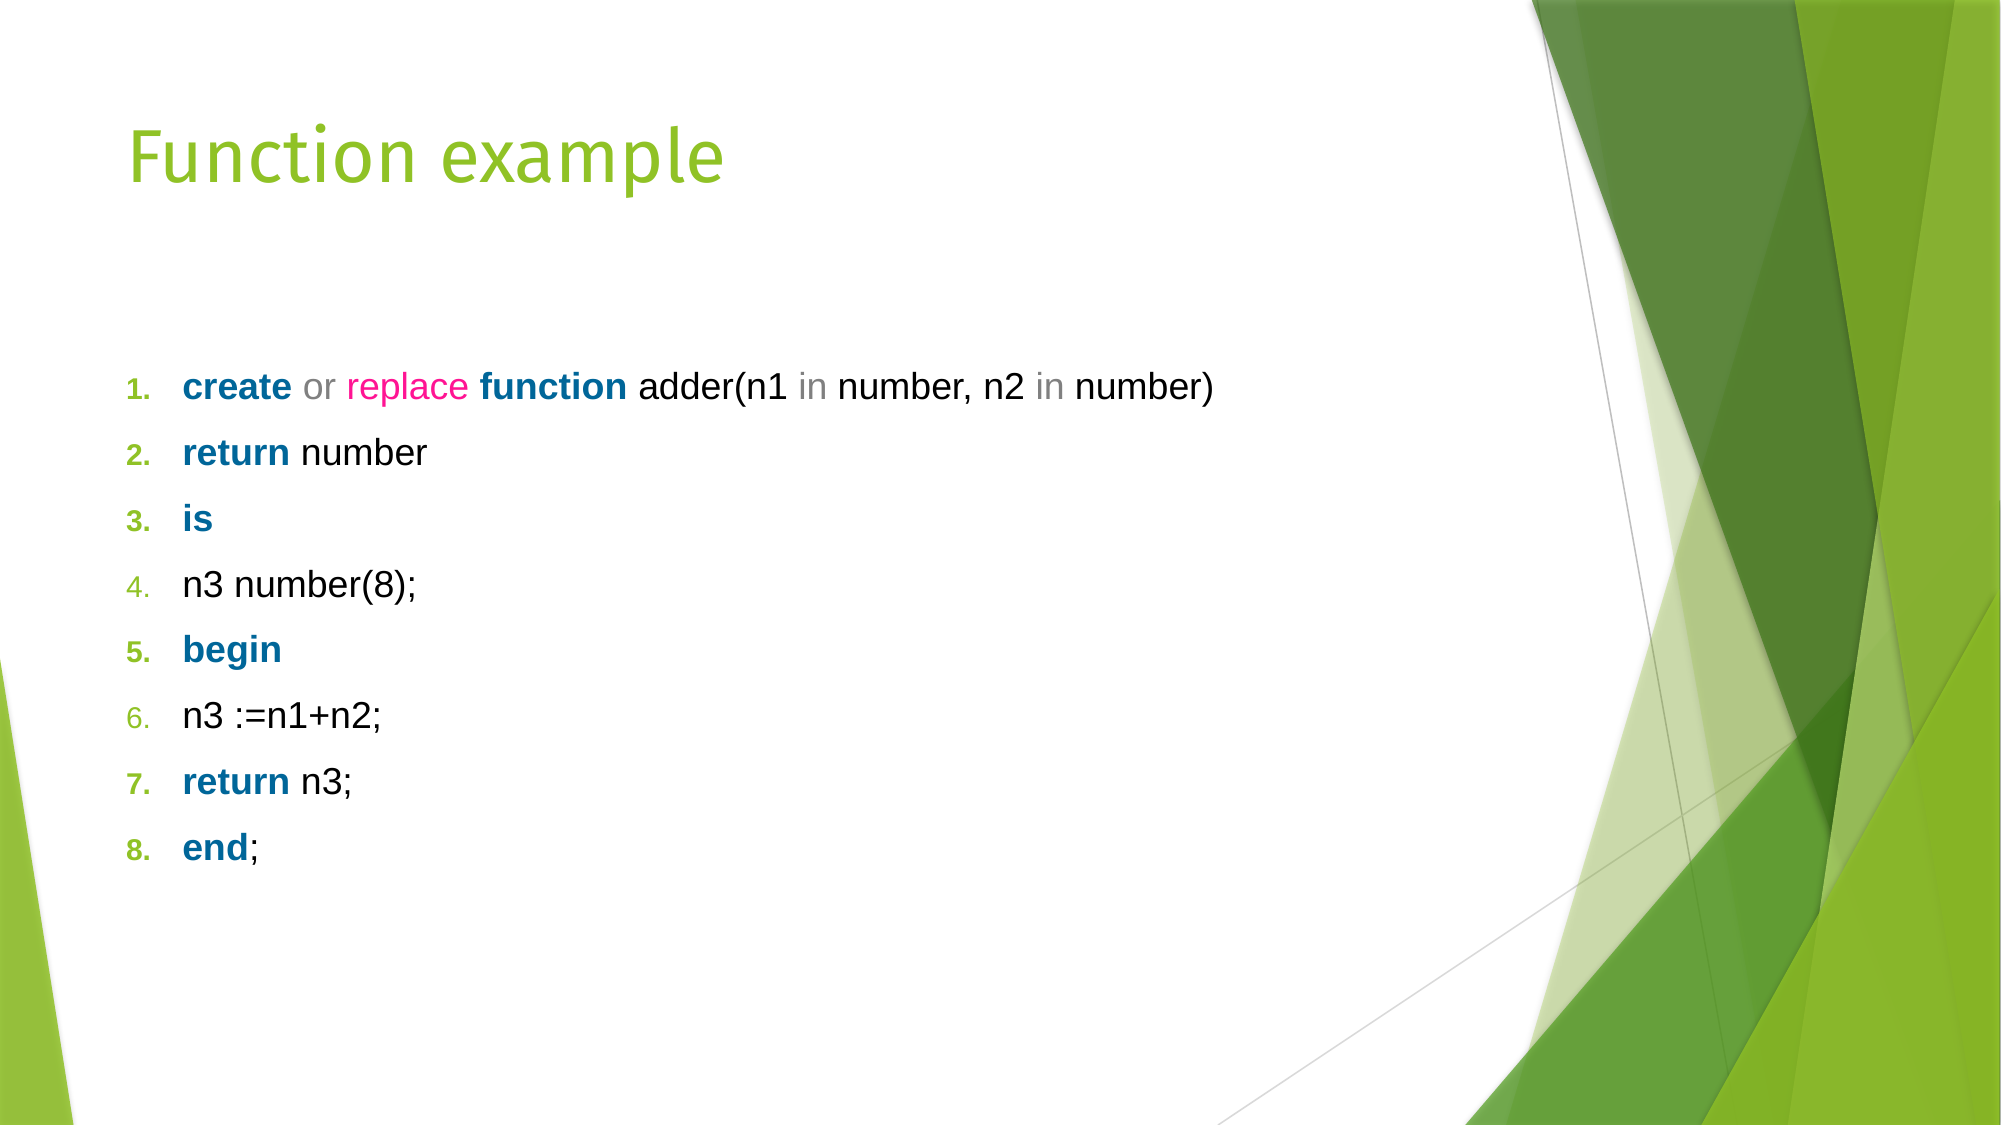

# Function example
create or replace function adder(n1 in number, n2 in number)
return number
is
n3 number(8);
begin
n3 :=n1+n2;
return n3;
end;